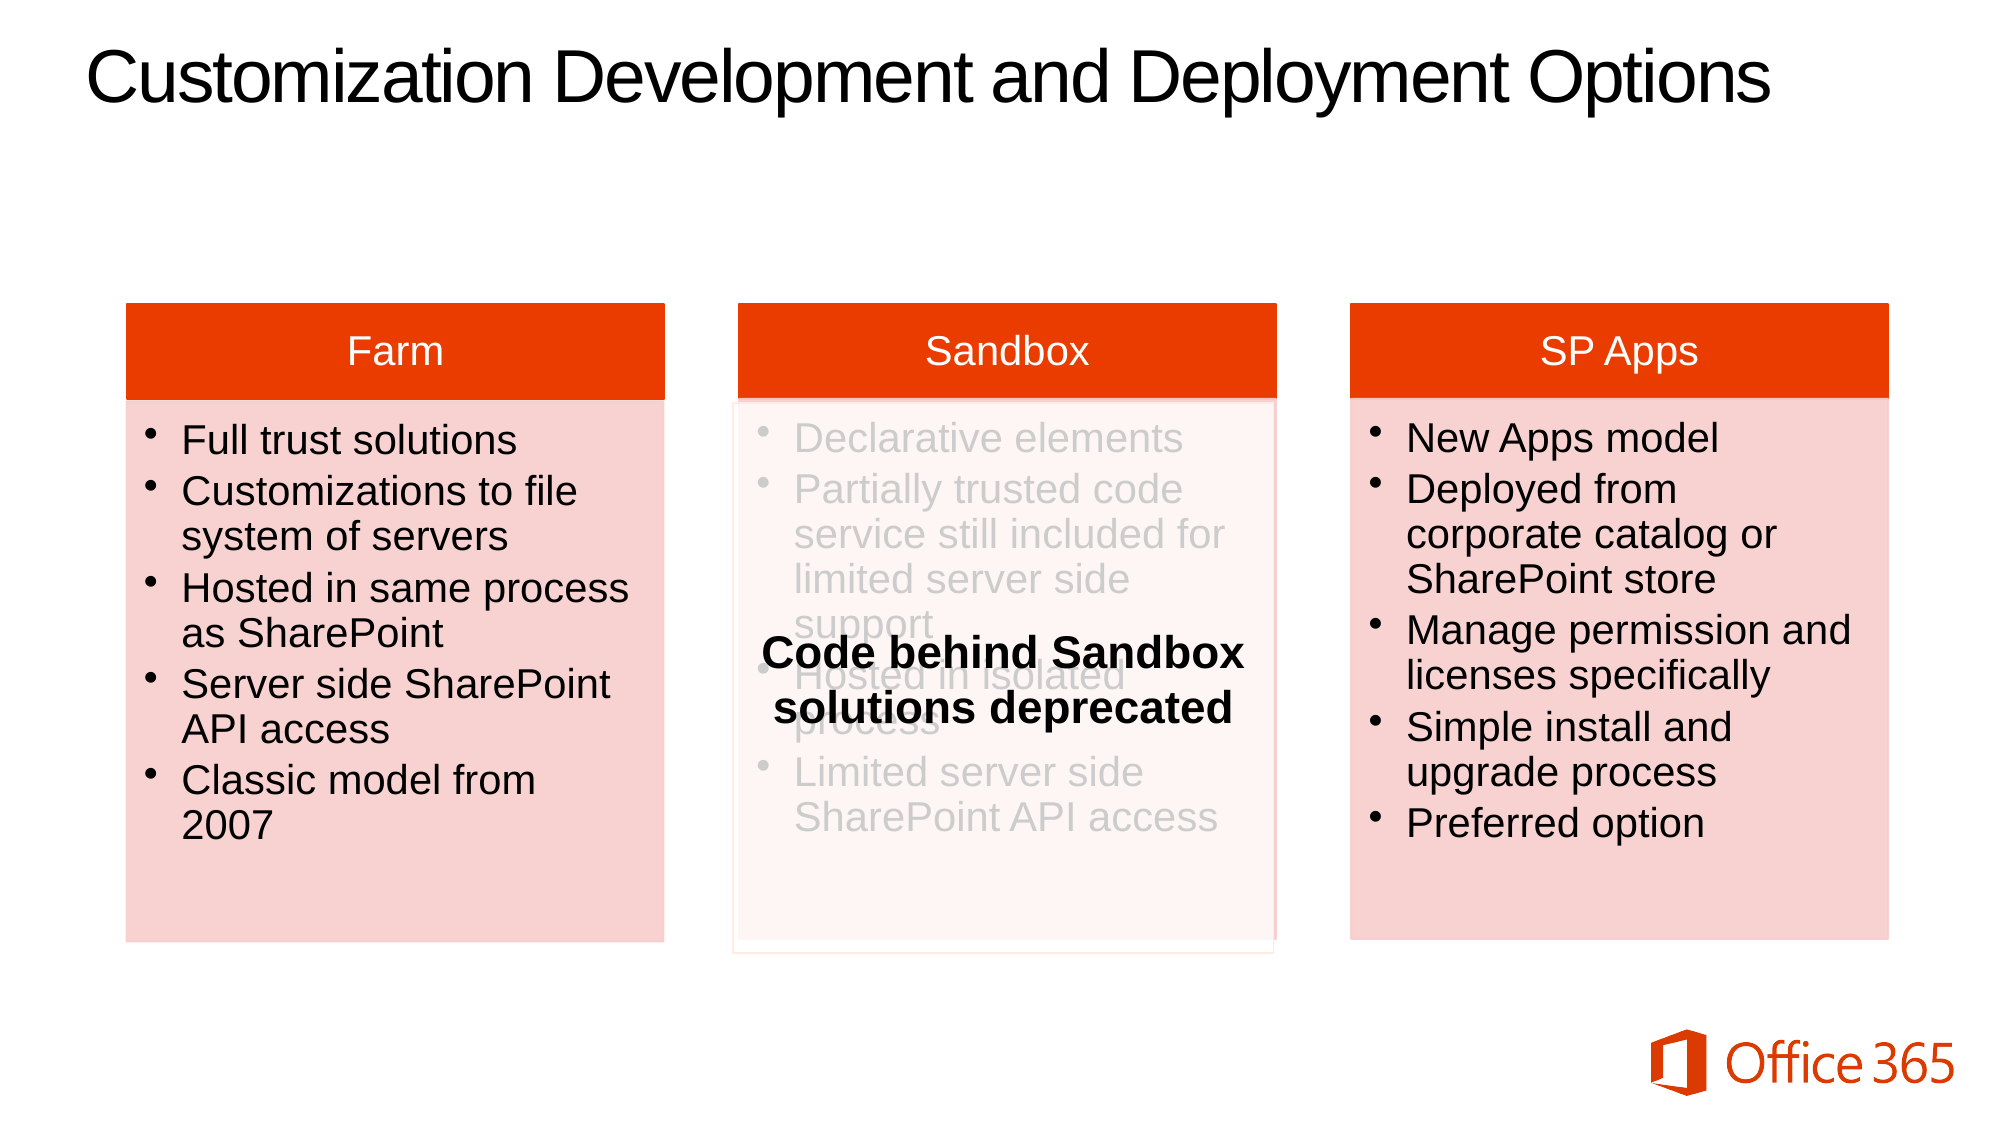

# Customization Development and Deployment Options
Farm
Full trust solutions
Customizations to file system of servers
Hosted in same process as SharePoint
Server side SharePoint API access
Classic model from 2007

Sandbox
Declarative elements
Partially trusted code service still included for limited server side support
Hosted in isolated process
Limited server side SharePoint API access
SP Apps
New Apps model
Deployed from corporate catalog or SharePoint store
Manage permission and licenses specifically
Simple install and upgrade process
Preferred option
Code behind Sandbox solutions deprecated